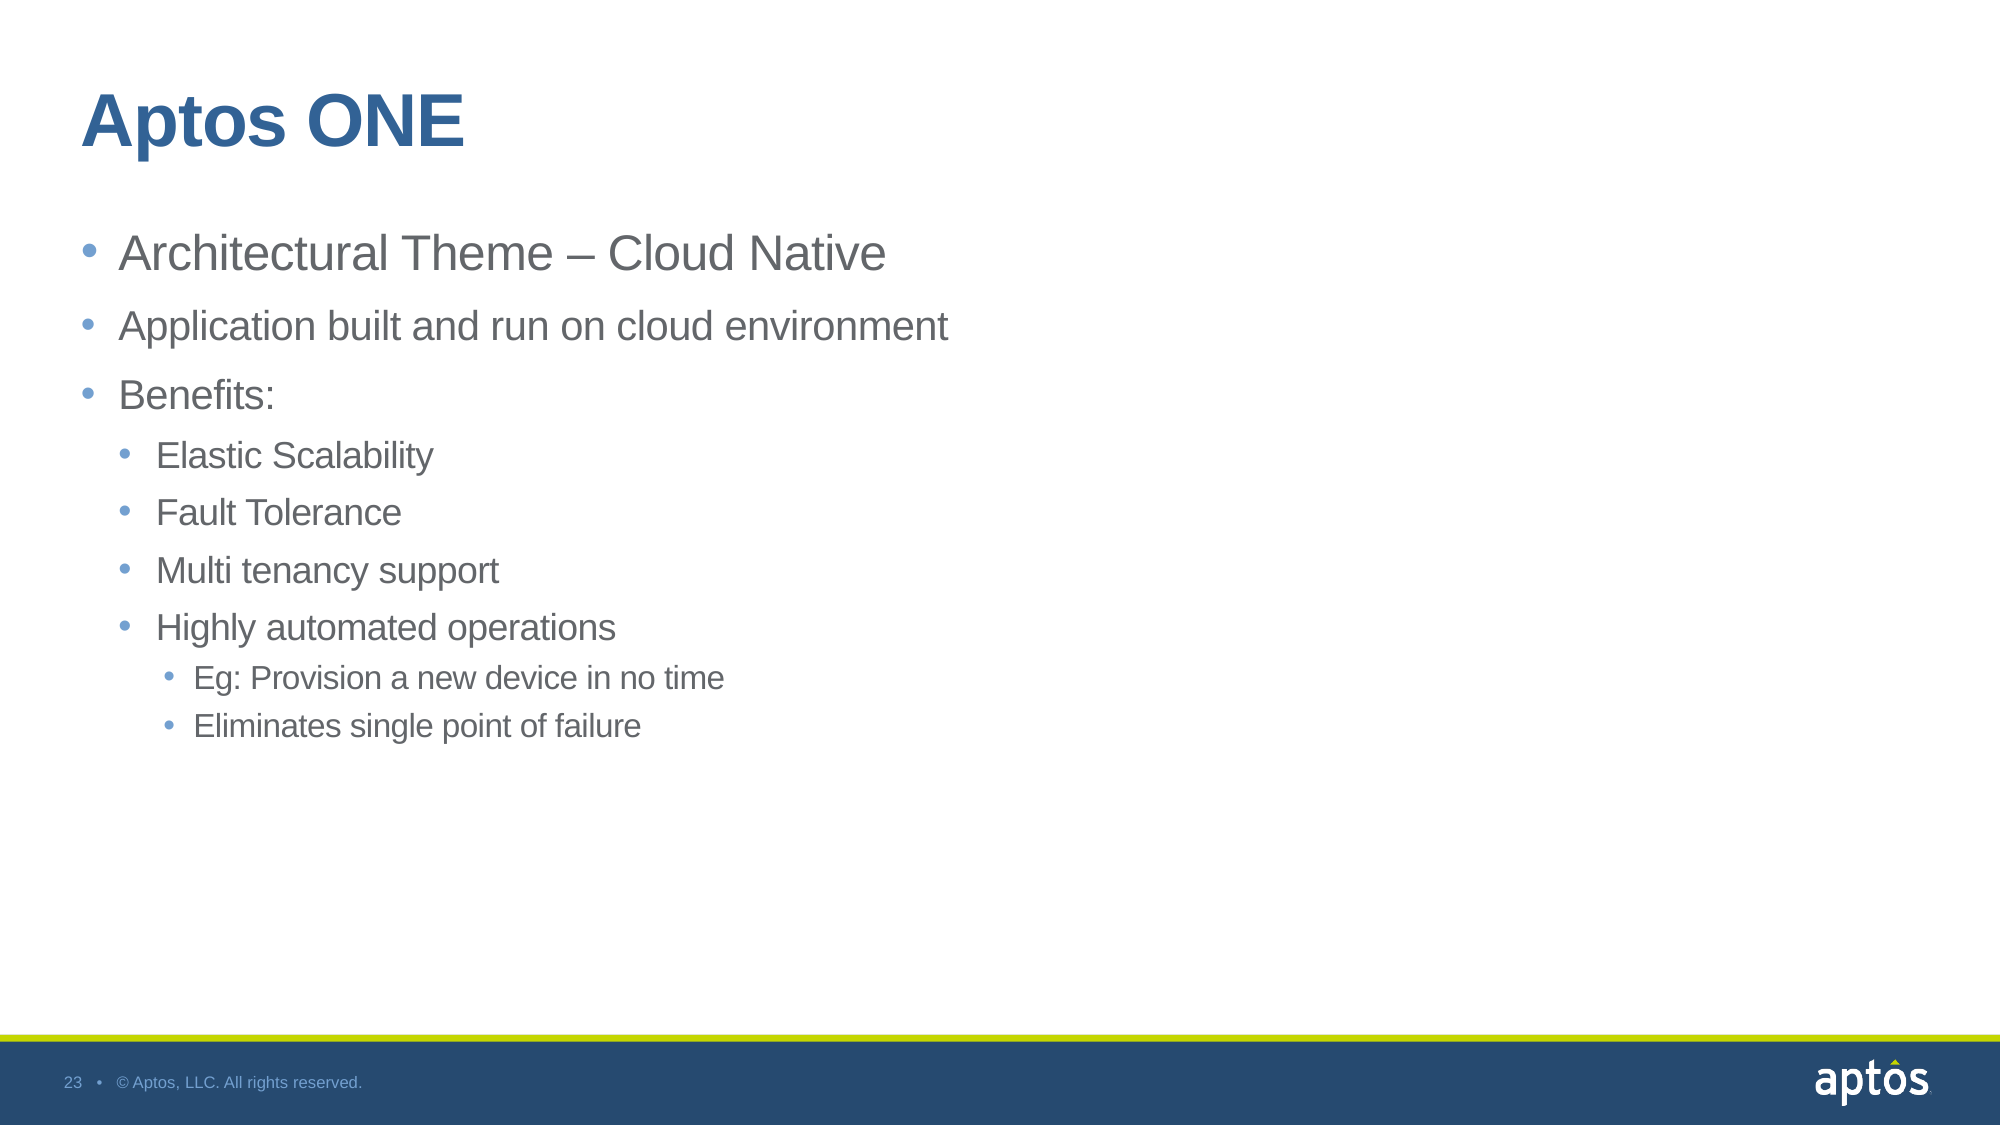

# Aptos ONE
Architectural Theme – Cloud Native
Application built and run on cloud environment
Benefits:
Elastic Scalability
Fault Tolerance
Multi tenancy support
Highly automated operations
Eg: Provision a new device in no time
Eliminates single point of failure